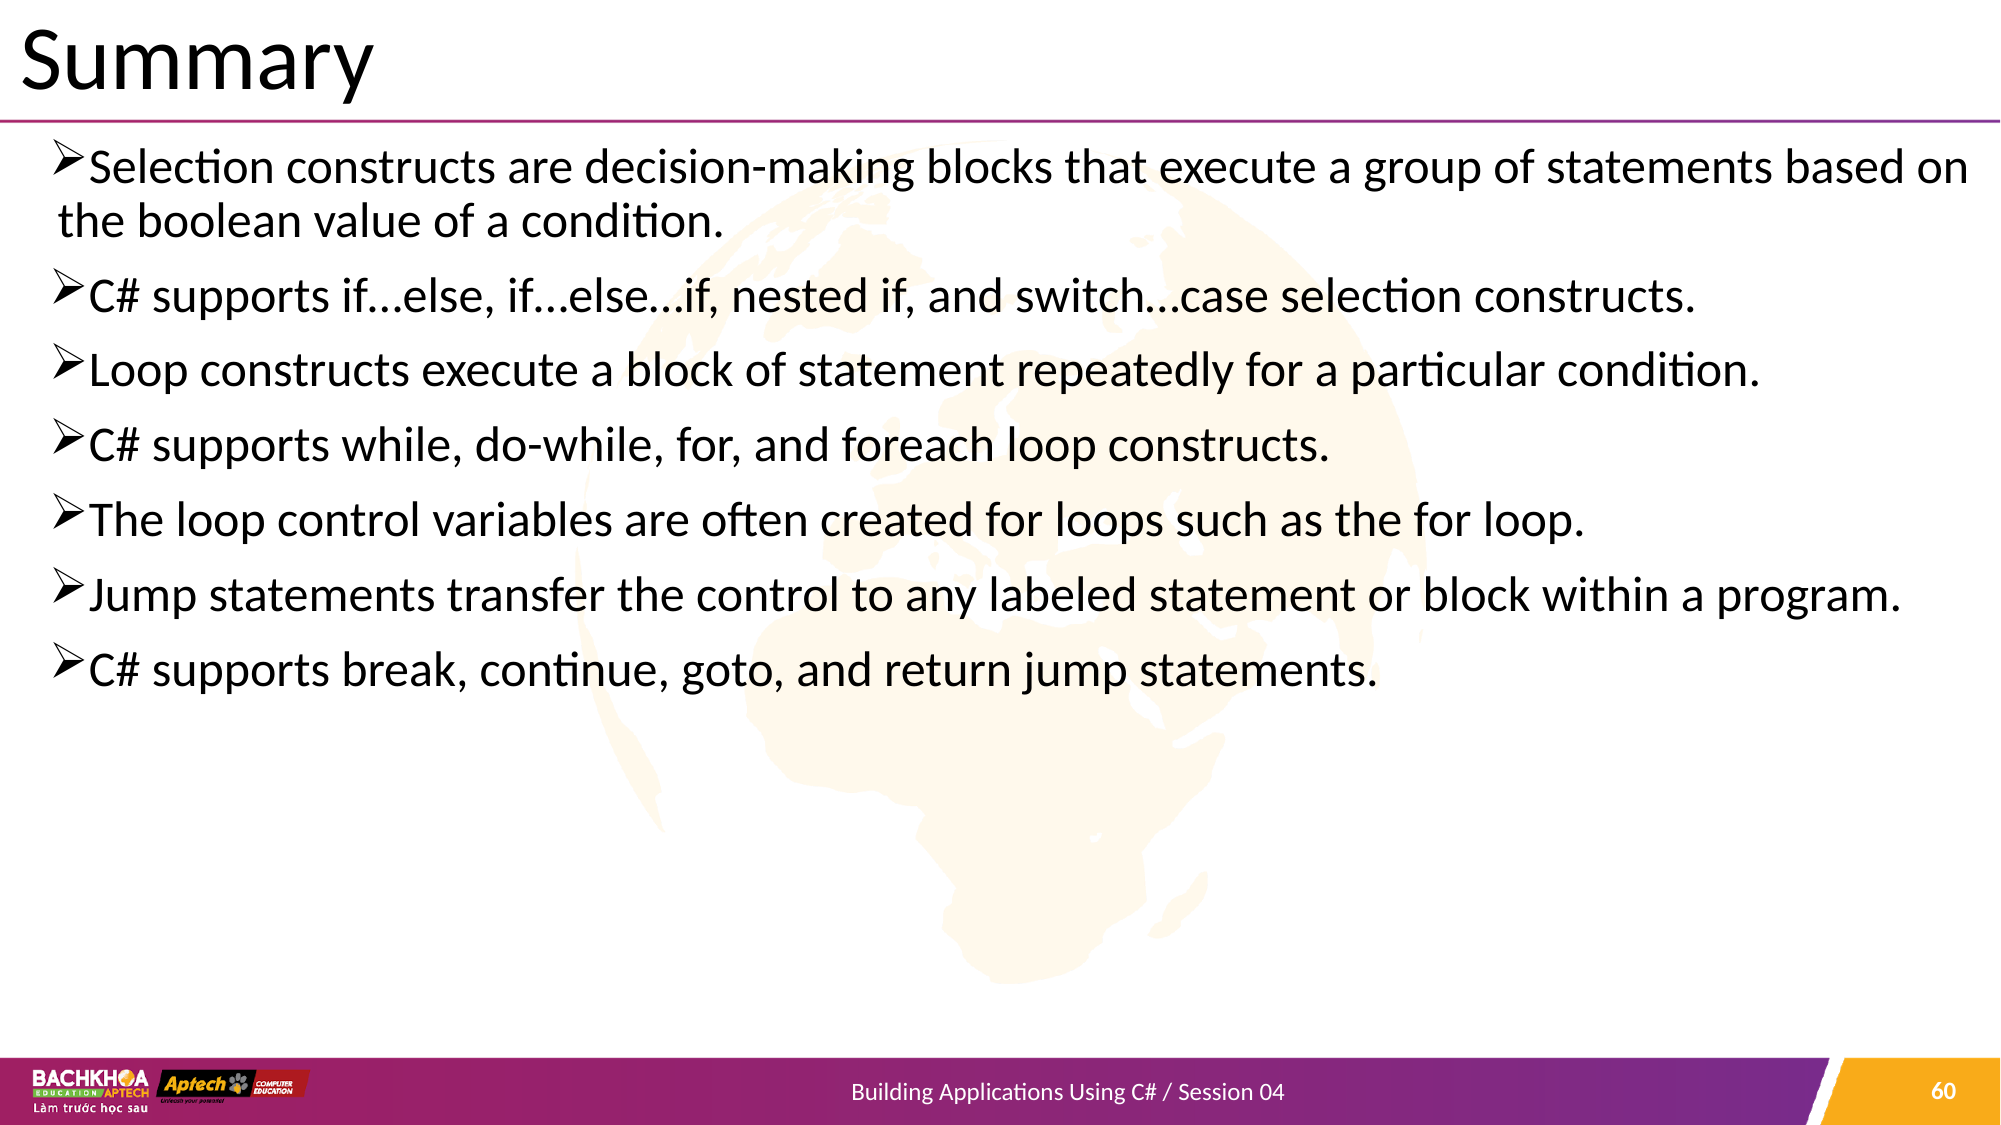

# Summary
Selection constructs are decision-making blocks that execute a group of statements based on the boolean value of a condition.
C# supports if…else, if…else…if, nested if, and switch…case selection constructs.
Loop constructs execute a block of statement repeatedly for a particular condition.
C# supports while, do-while, for, and foreach loop constructs.
The loop control variables are often created for loops such as the for loop.
Jump statements transfer the control to any labeled statement or block within a program.
C# supports break, continue, goto, and return jump statements.

60
Building Applications Using C# / Session 04